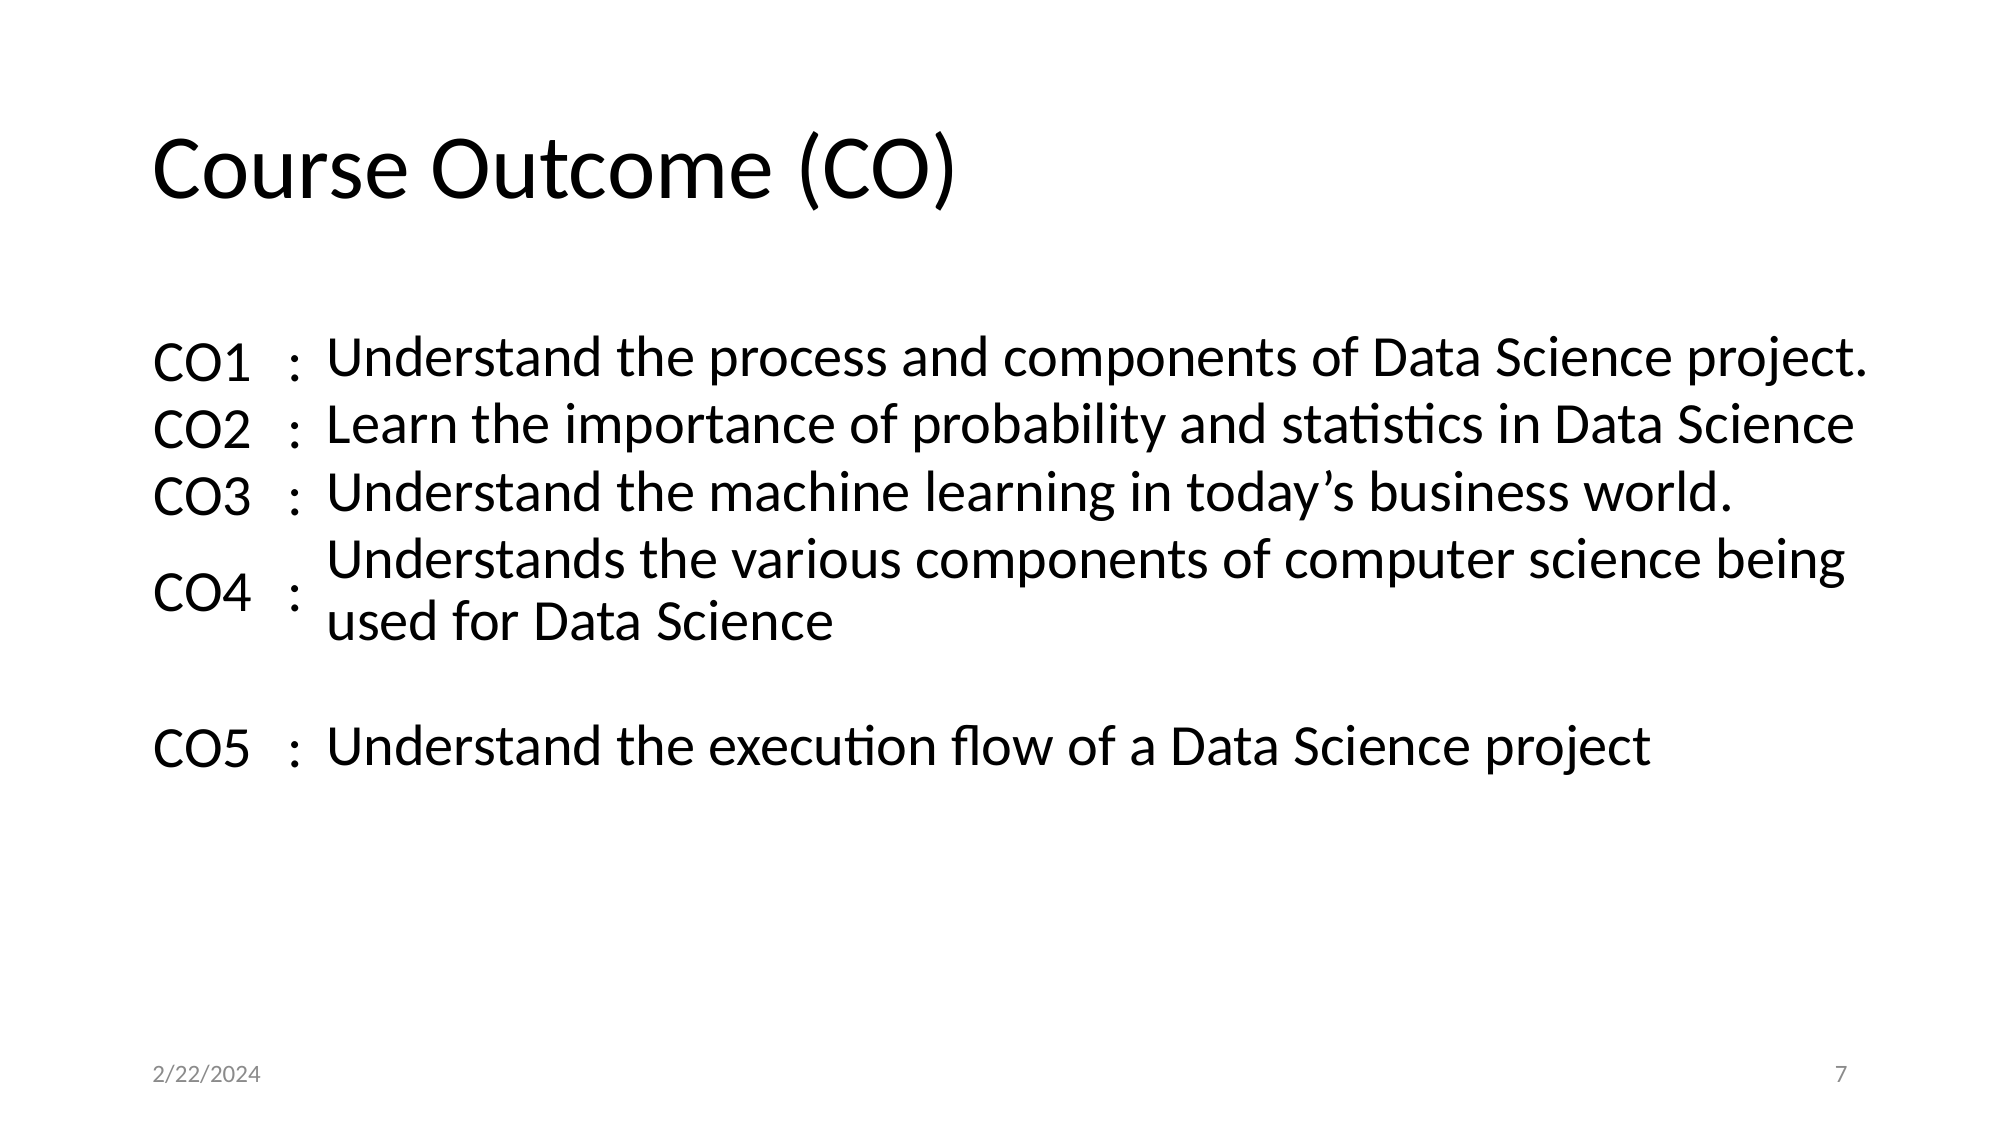

# Course Outcome (CO)
| CO1 | : | Understand the process and components of Data Science project. |
| --- | --- | --- |
| CO2 | : | Learn the importance of probability and statistics in Data Science |
| CO3 | : | Understand the machine learning in today’s business world. |
| CO4 | : | Understands the various components of computer science being used for Data Science |
| CO5 | : | Understand the execution flow of a Data Science project |
2/22/2024
7